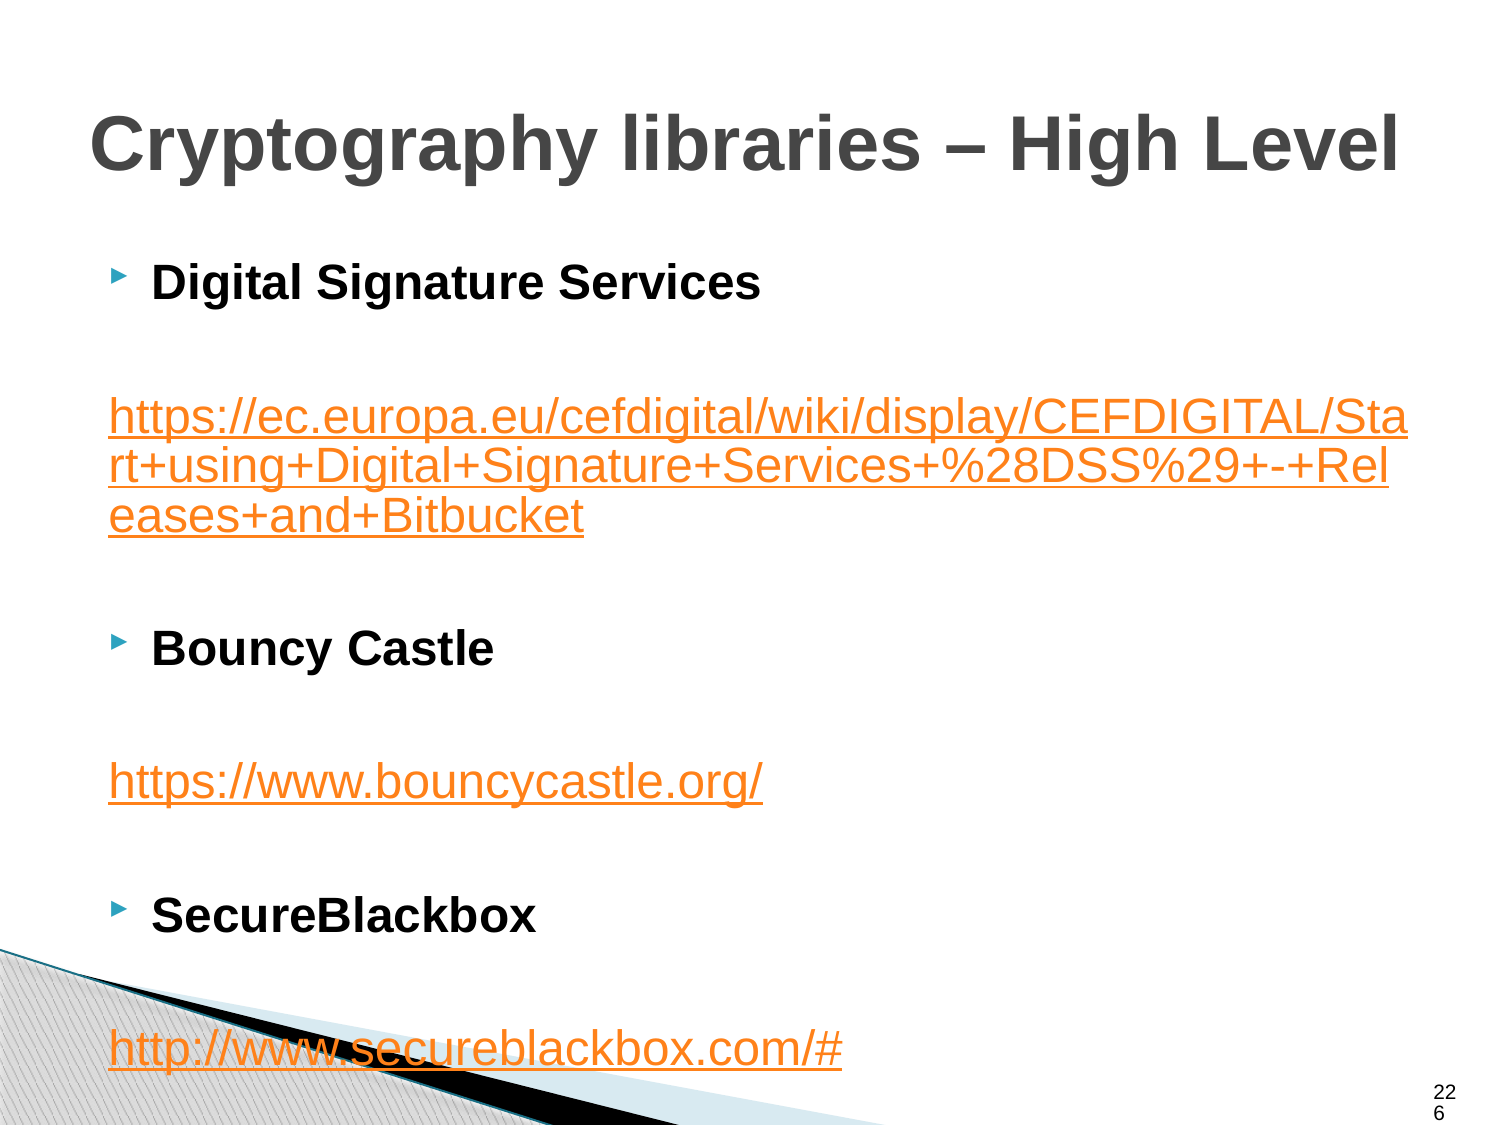

# Cryptography libraries – High Level
Digital Signature Services

https://ec.europa.eu/cefdigital/wiki/display/CEFDIGITAL/Start+using+Digital+Signature+Services+%28DSS%29+-+Releases+and+Bitbucket

Bouncy Castle

https://www.bouncycastle.org/

SecureBlackbox

http://www.secureblackbox.com/#

226